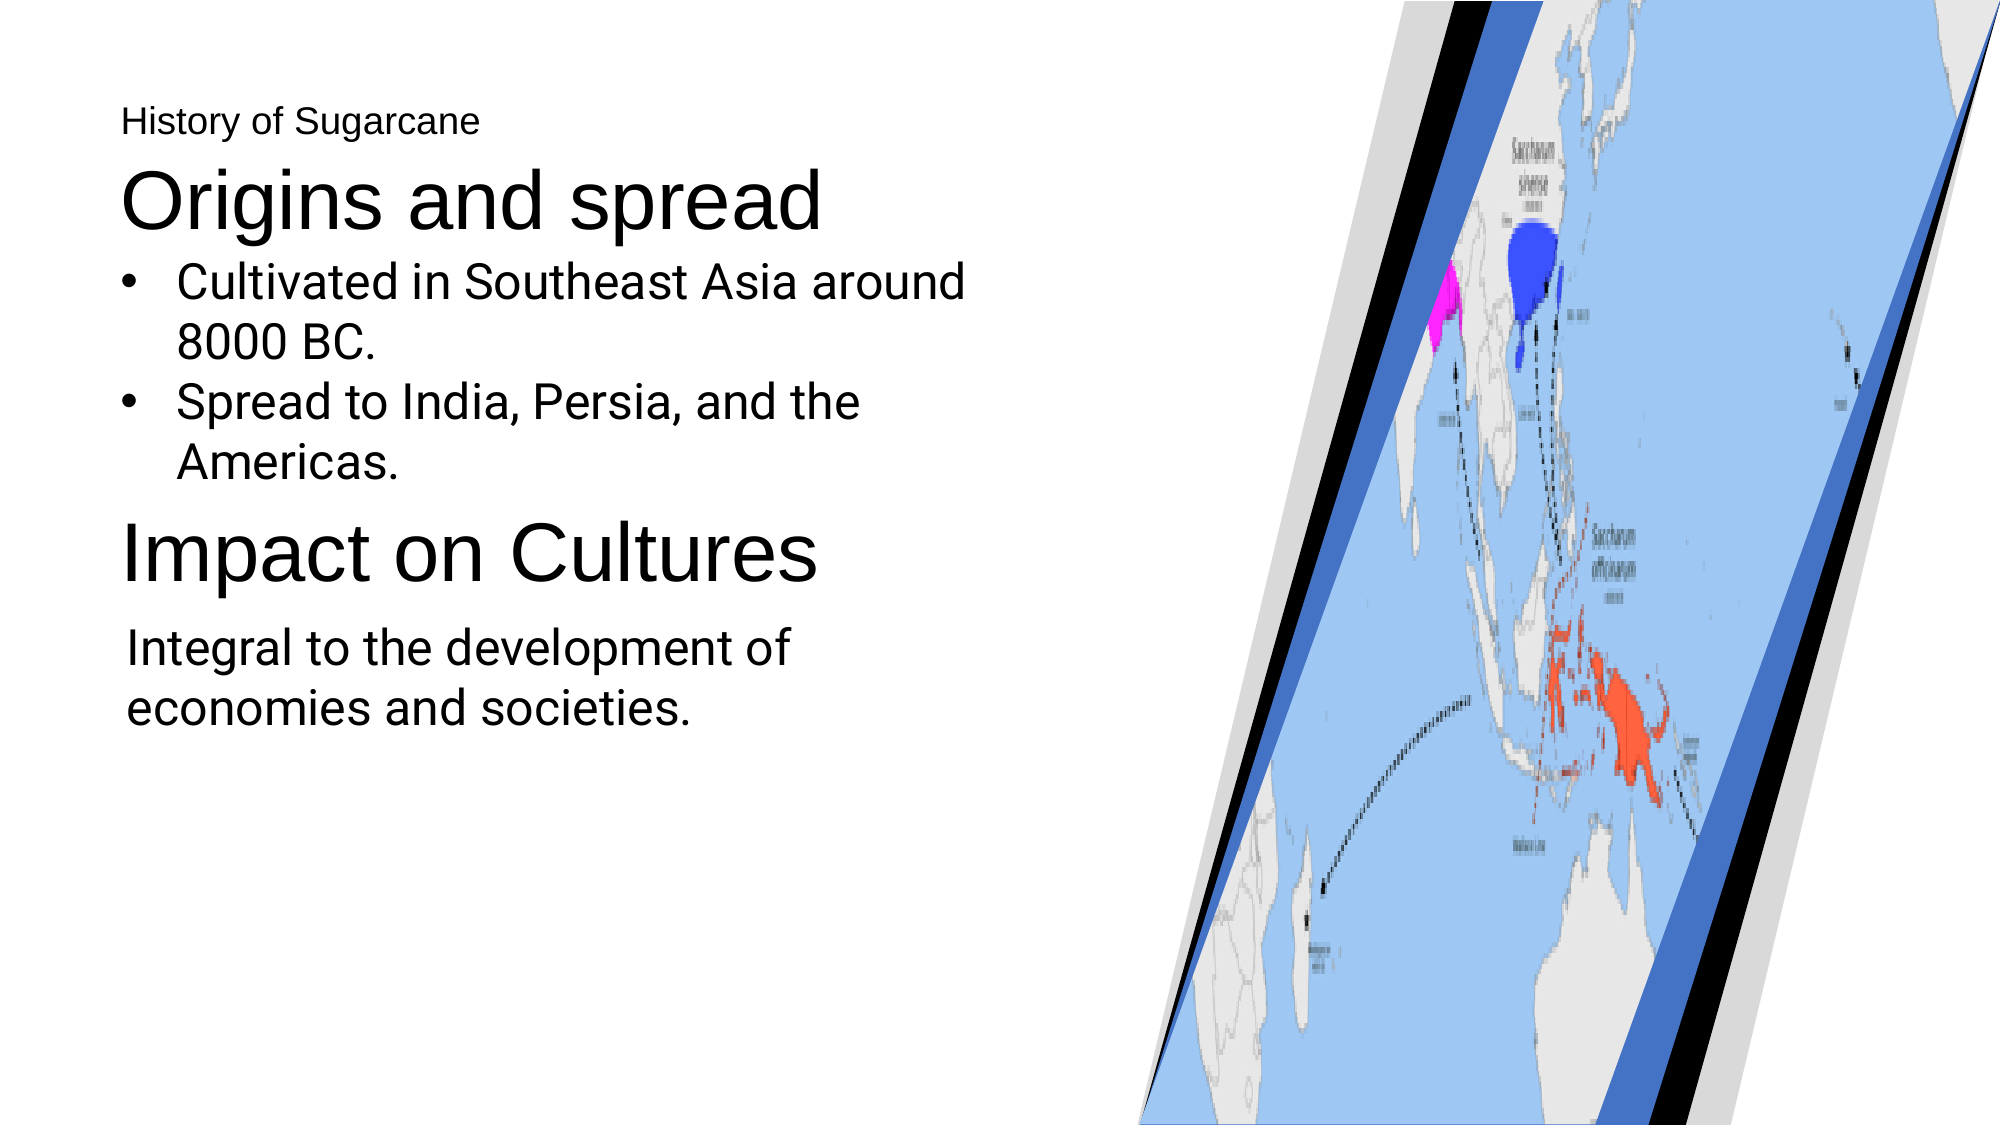

# History of Sugarcane
Origins and spread
Cultivated in Southeast Asia around 8000 BC.
Spread to India, Persia, and the Americas.
Impact on Cultures
Integral to the development of economies and societies.